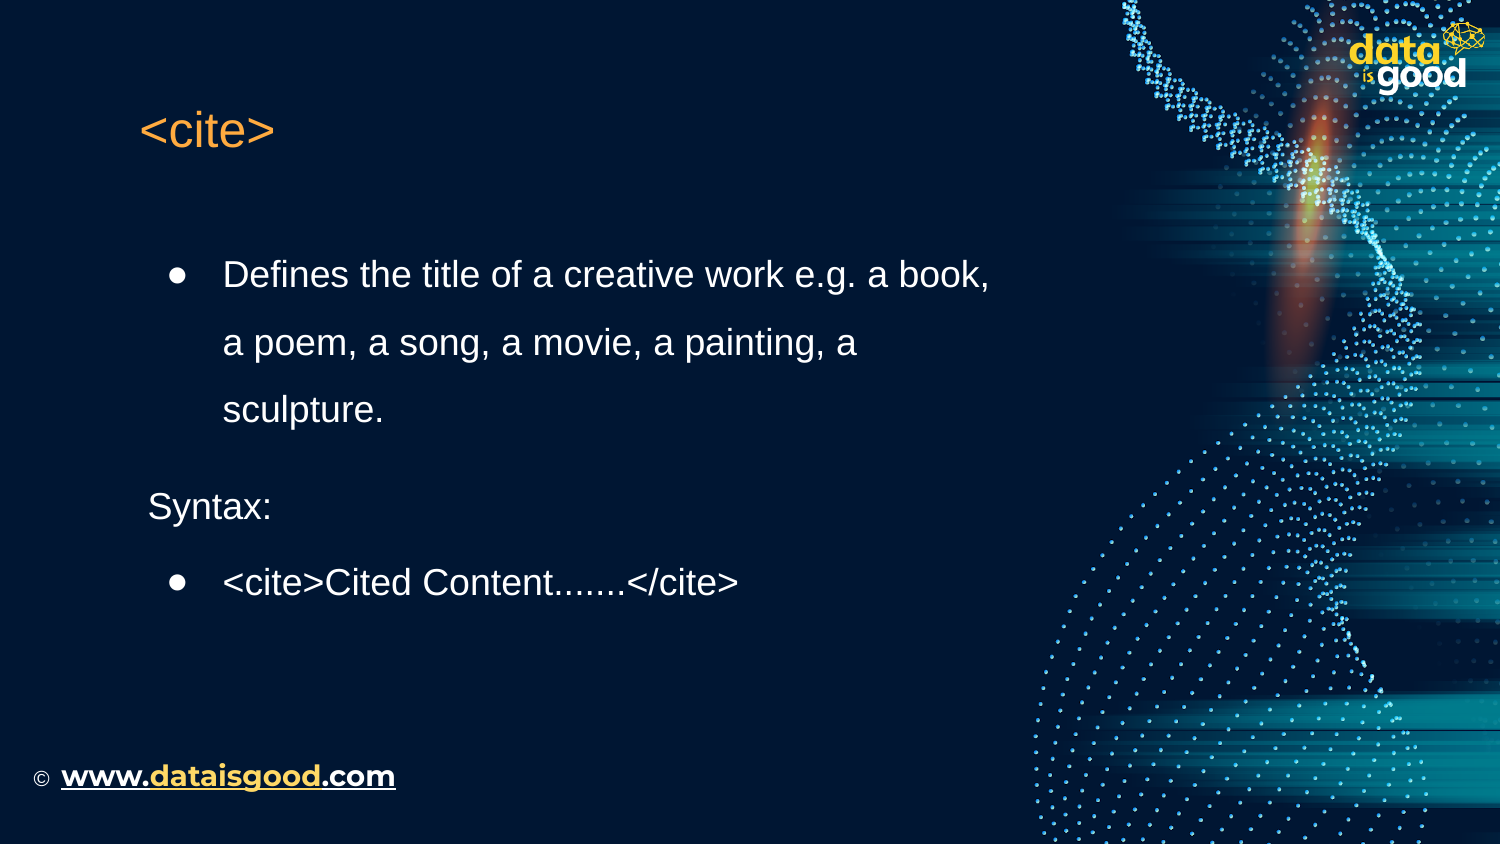

# <cite>
Defines the title of a creative work e.g. a book, a poem, a song, a movie, a painting, a sculpture.
Syntax:
<cite>Cited Content.......</cite>